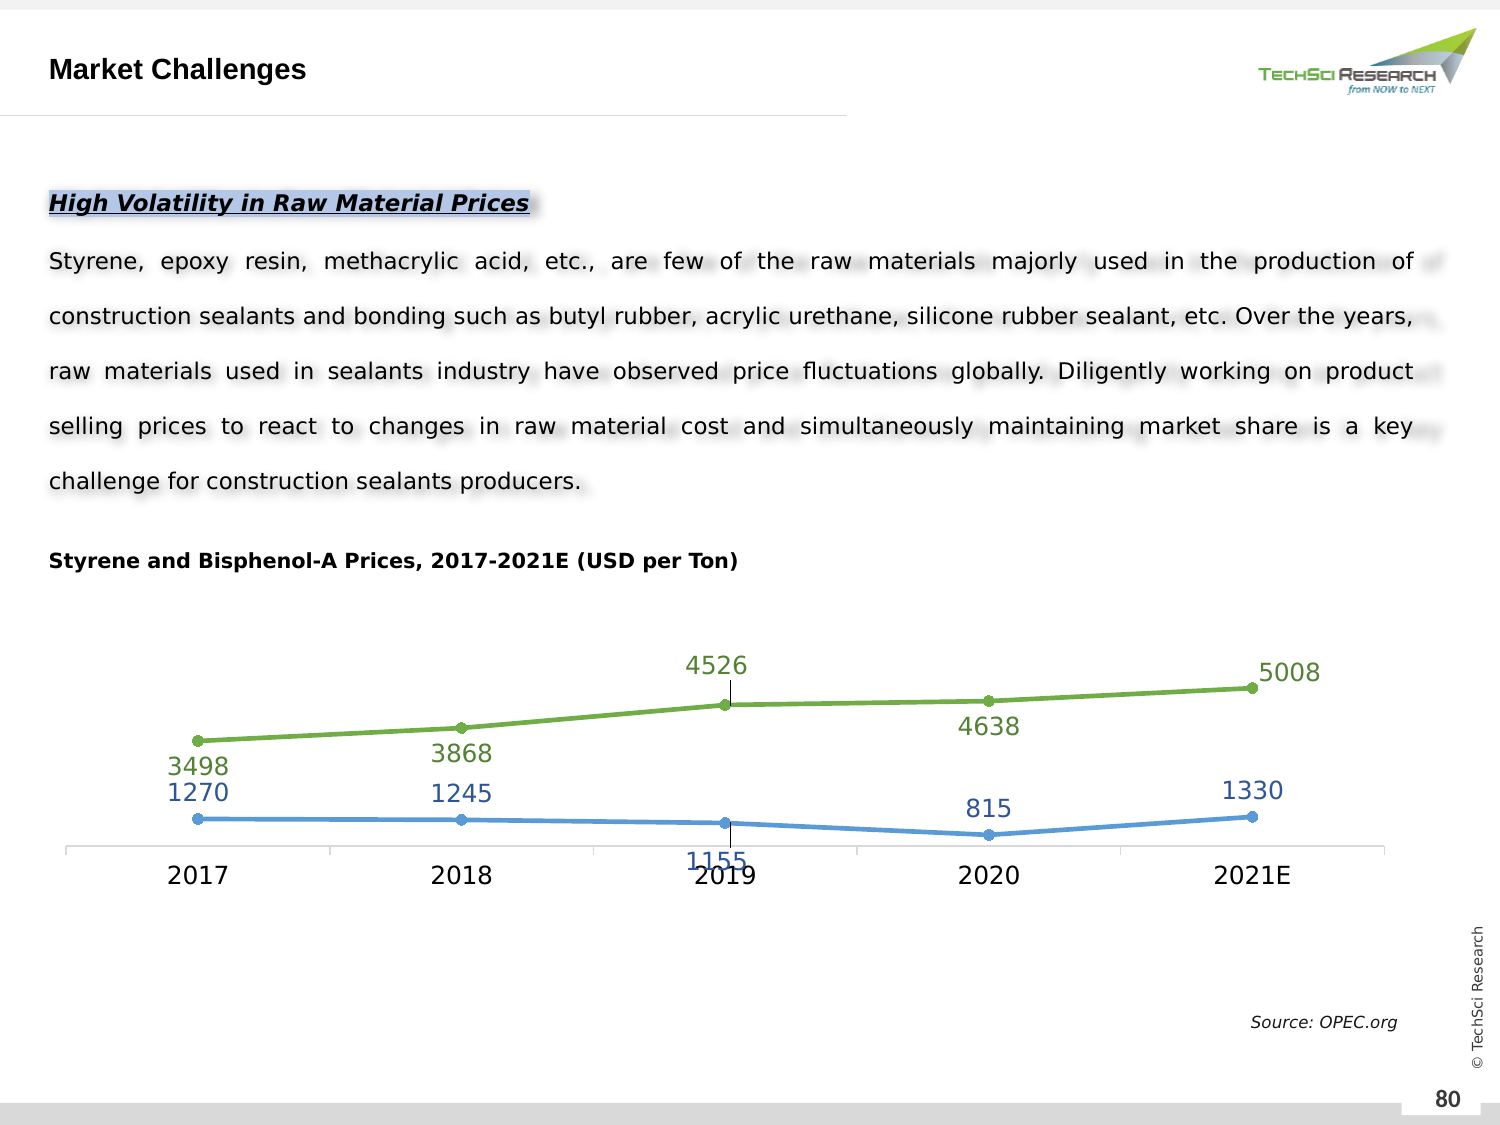

Market Challenges
High Volatility in Raw Material Prices
Styrene, epoxy resin, methacrylic acid, etc., are few of the raw materials majorly used in the production of construction sealants and bonding such as butyl rubber, acrylic urethane, silicone rubber sealant, etc. Over the years, raw materials used in sealants industry have observed price fluctuations globally. Diligently working on product selling prices to react to changes in raw material cost and simultaneously maintaining market share is a key challenge for construction sealants producers.

Styrene and Bisphenol-A Prices, 2017-2021E (USD per Ton)

### Chart

| Category | Epoxy Resin | Styrene |
|---|---|---|
| 2017 | 3498.0 | 1270.0 |
| 2018 | 3868.0 | 1245.0 |
| 2019 | 4526.0 | 1155.0 |
| 2020 | 4638.0 | 815.0 |
| 2021E | 5008.0 | 1330.0 |
Source: OPEC.org